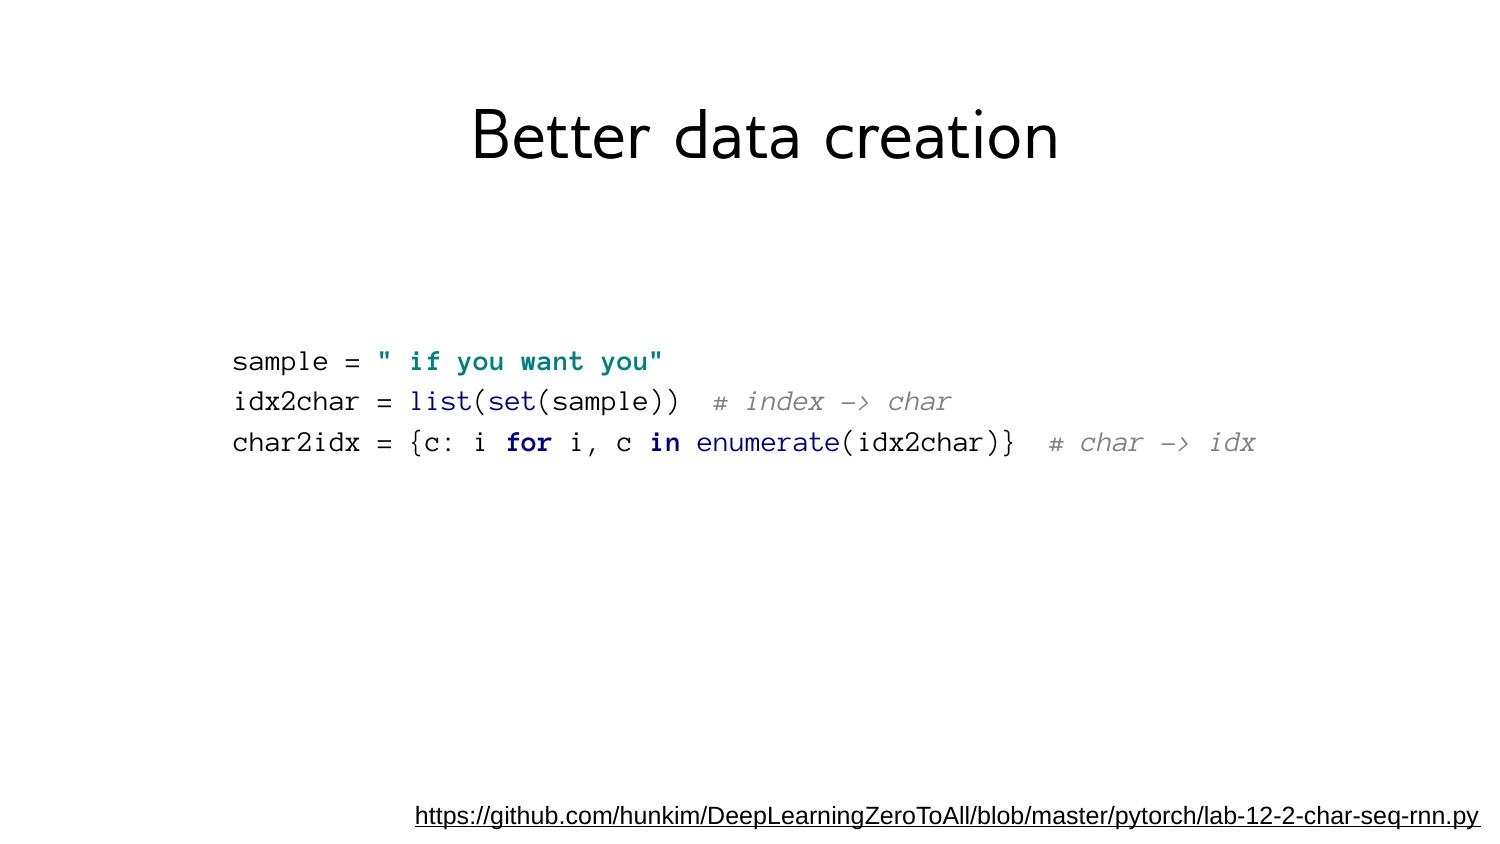

# Better data creation
sample = " if you want you"
idx2char = list(set(sample))  # index -> char
char2idx = {c: i for i, c in enumerate(idx2char)}  # char -> idx
https://github.com/hunkim/DeepLearningZeroToAll/blob/master/pytorch/lab-12-2-char-seq-rnn.py